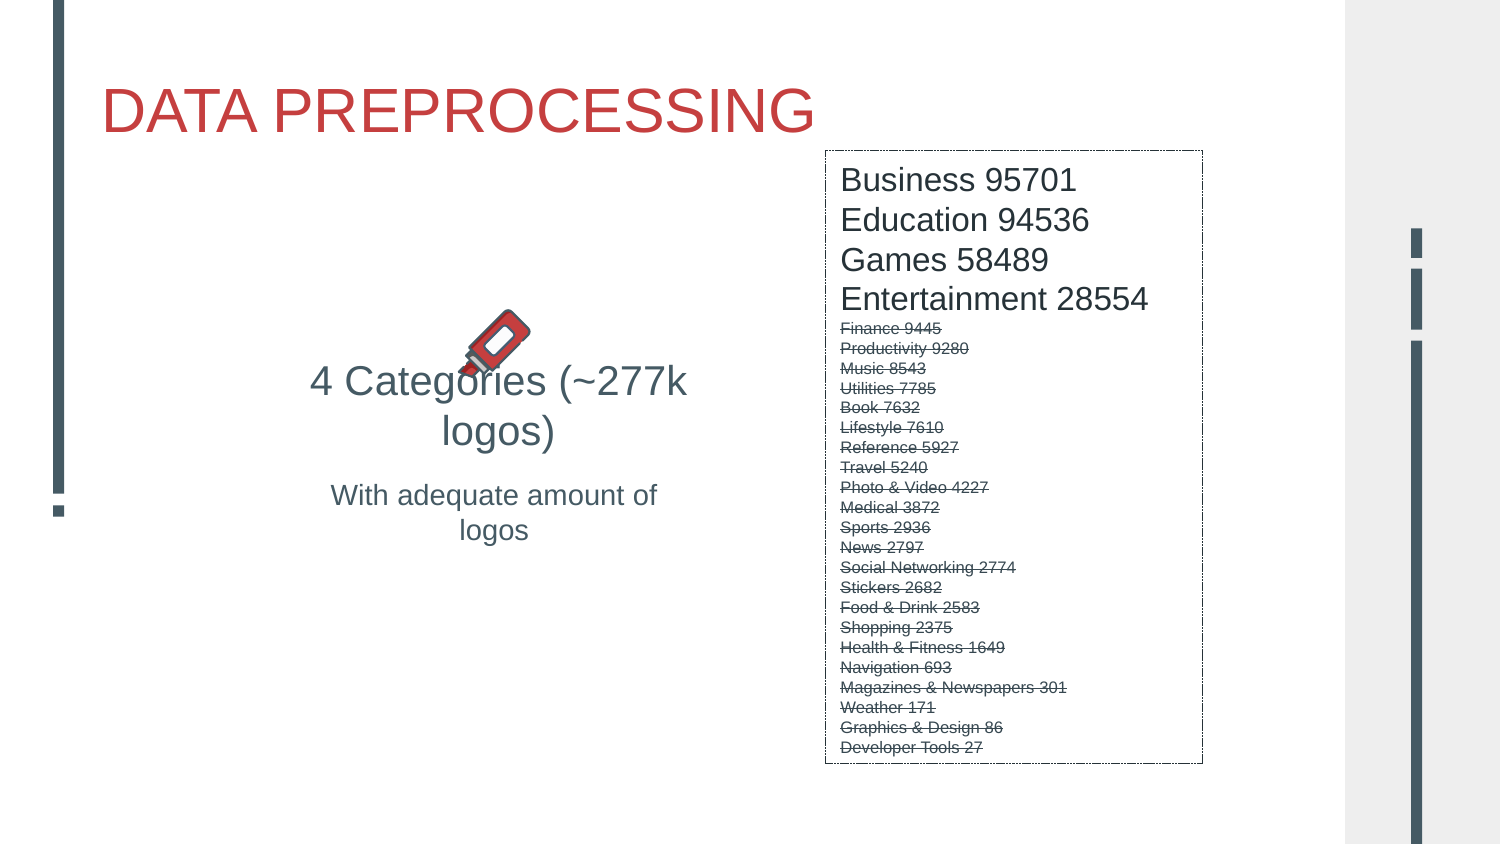

DATA PREPROCESSING
Business 95701
Education 94536
Games 58489
Entertainment 28554
Finance 9445
Productivity 9280
Music 8543
Utilities 7785
Book 7632
Lifestyle 7610
Reference 5927
Travel 5240
Photo & Video 4227
Medical 3872
Sports 2936
News 2797
Social Networking 2774
Stickers 2682
Food & Drink 2583
Shopping 2375
Health & Fitness 1649
Navigation 693
Magazines & Newspapers 301
Weather 171
Graphics & Design 86
Developer Tools 27

# 4 Categories (~277k logos)
With adequate amount of logos